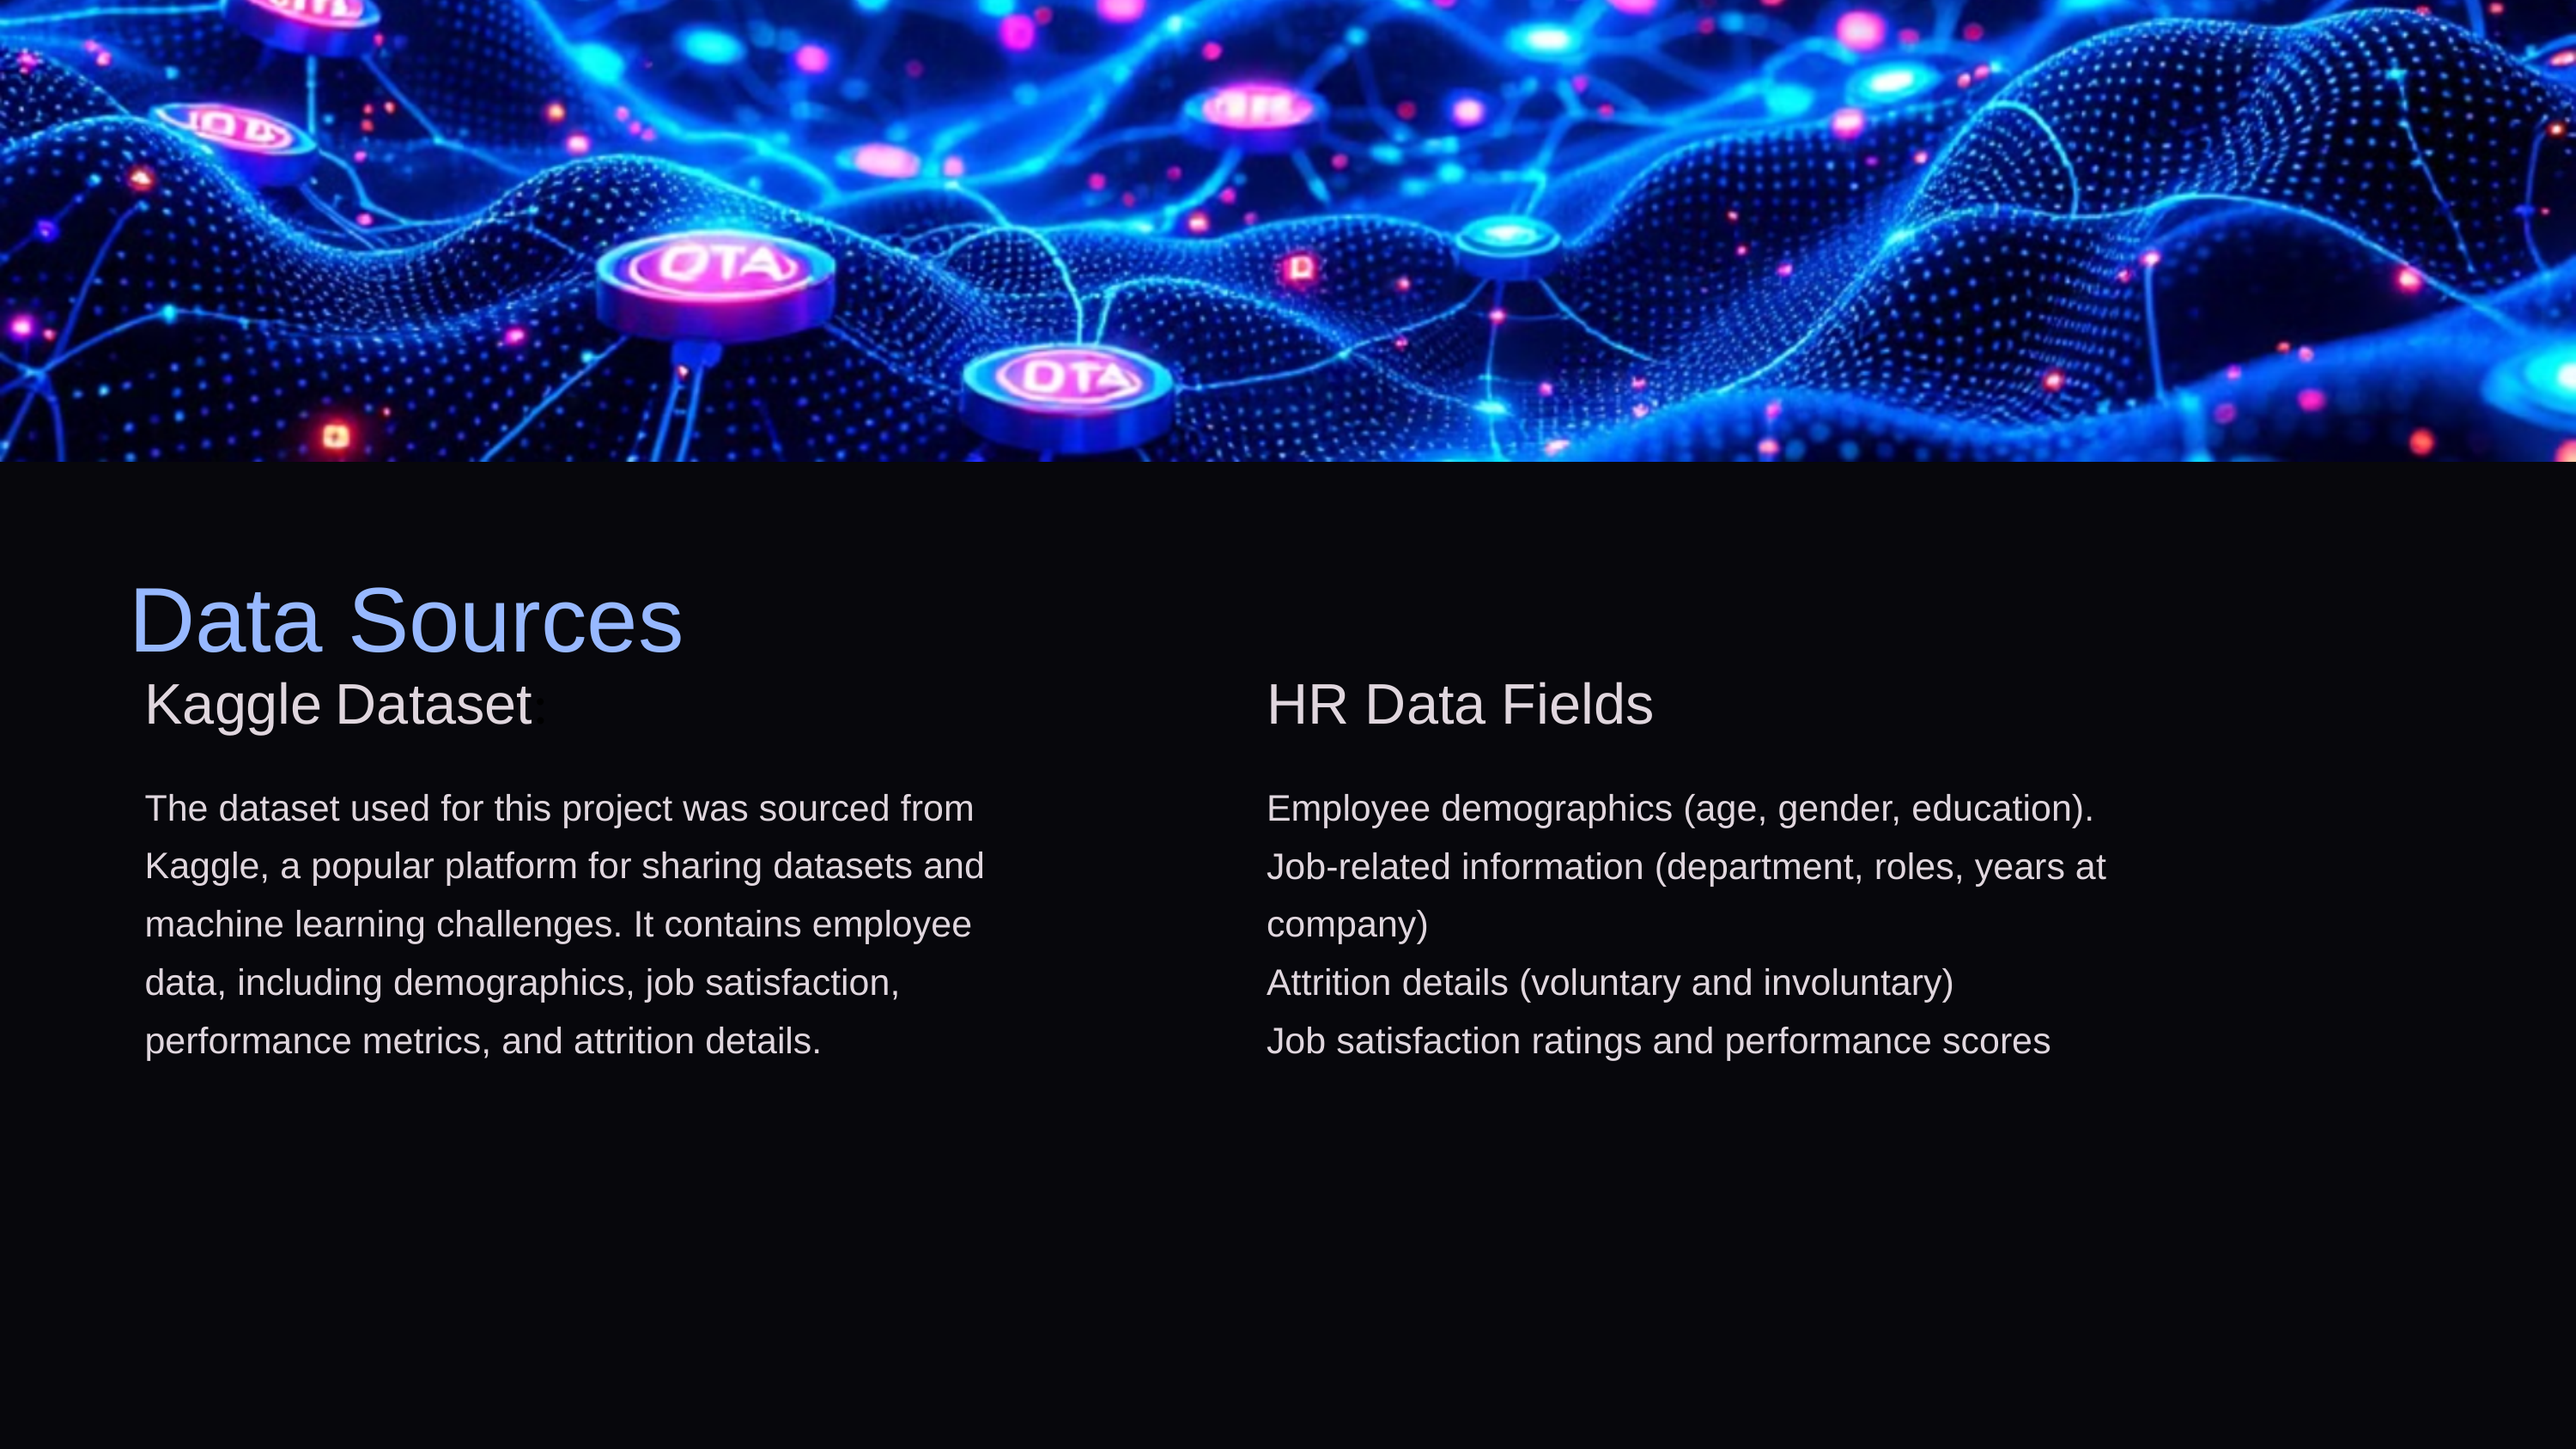

Data Sources
Kaggle Dataset:
HR Data Fields
The dataset used for this project was sourced from Kaggle, a popular platform for sharing datasets and machine learning challenges. It contains employee data, including demographics, job satisfaction, performance metrics, and attrition details.
Employee demographics (age, gender, education).
Job-related information (department, roles, years at company)
Attrition details (voluntary and involuntary)
Job satisfaction ratings and performance scores